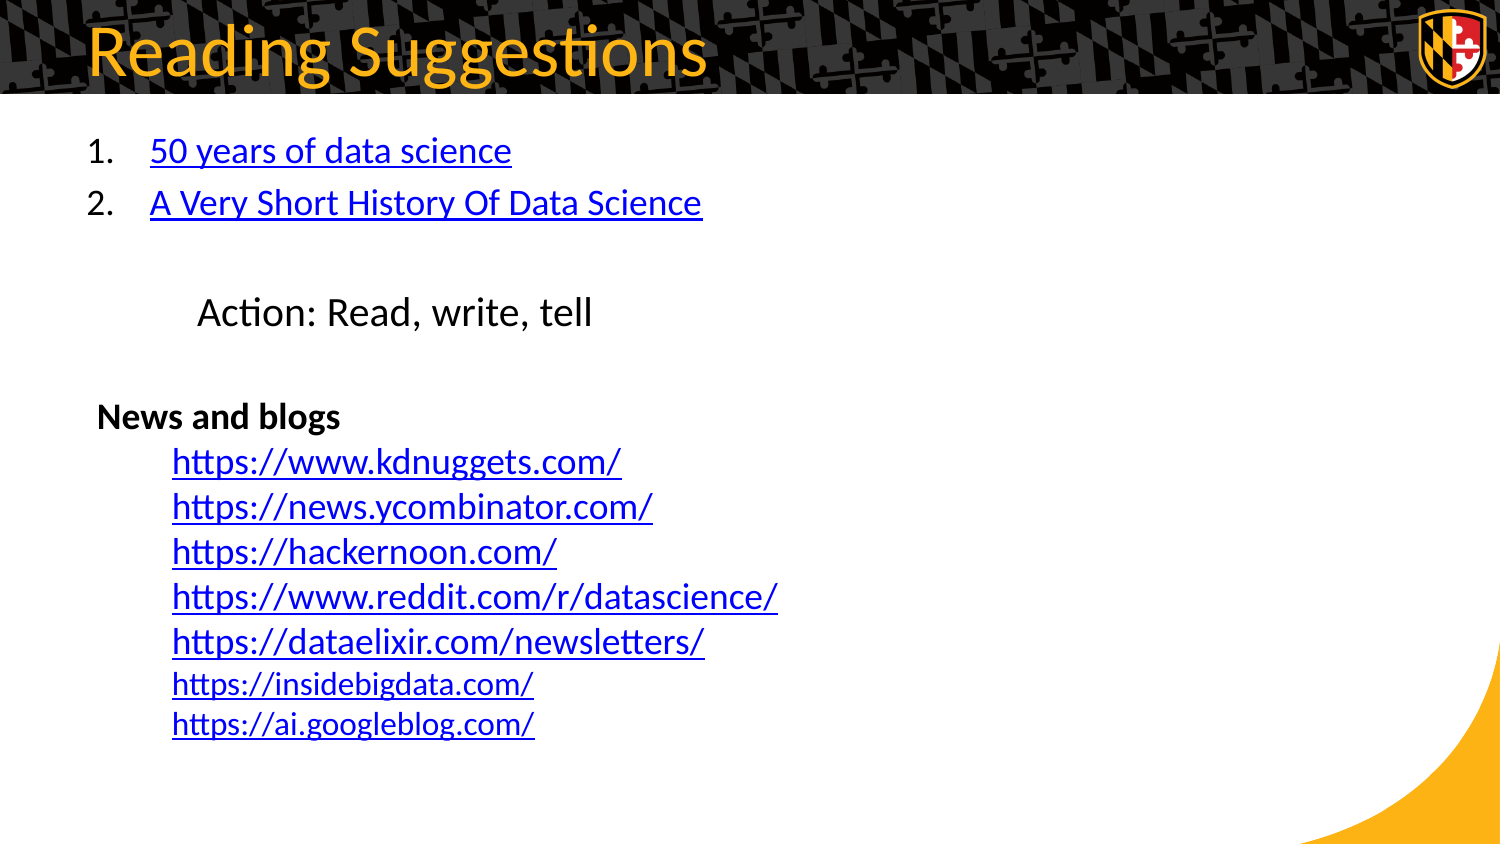

# Reading Suggestions
50 years of data science
A Very Short History Of Data Science

Action: Read, write, tell
News and blogs
https://www.kdnuggets.com/
https://news.ycombinator.com/
https://hackernoon.com/
https://www.reddit.com/r/datascience/
https://dataelixir.com/newsletters/
https://insidebigdata.com/
https://ai.googleblog.com/